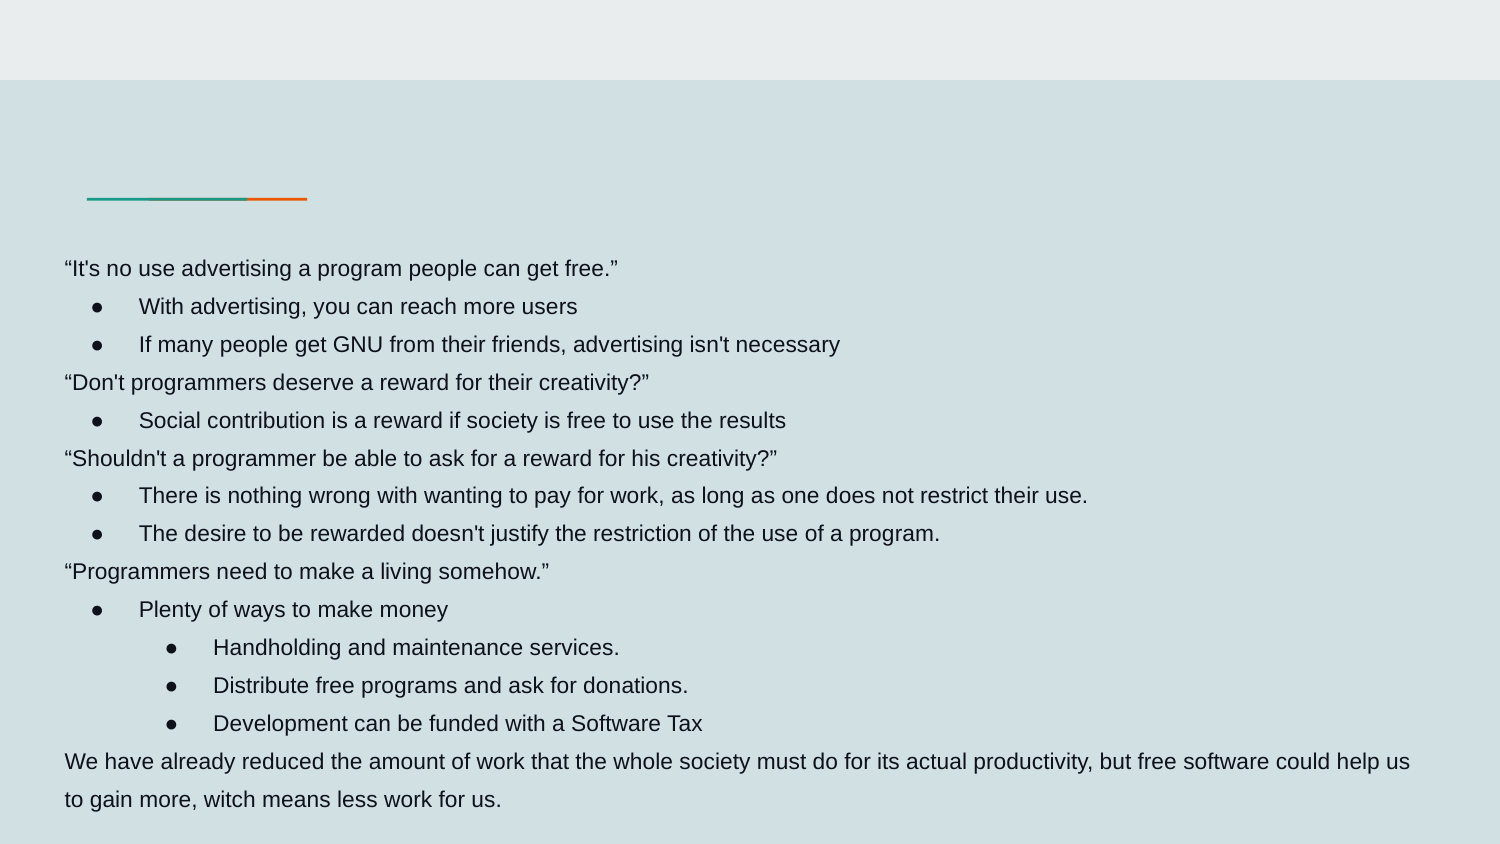

# .
“It's no use advertising a program people can get free.”
With advertising, you can reach more users
If many people get GNU from their friends, advertising isn't necessary
“Don't programmers deserve a reward for their creativity?”
Social contribution is a reward if society is free to use the results
“Shouldn't a programmer be able to ask for a reward for his creativity?”
There is nothing wrong with wanting to pay for work, as long as one does not restrict their use.
The desire to be rewarded doesn't justify the restriction of the use of a program.
“Programmers need to make a living somehow.”
Plenty of ways to make money
Handholding and maintenance services.
Distribute free programs and ask for donations.
Development can be funded with a Software Tax
We have already reduced the amount of work that the whole society must do for its actual productivity, but free software could help us to gain more, witch means less work for us.